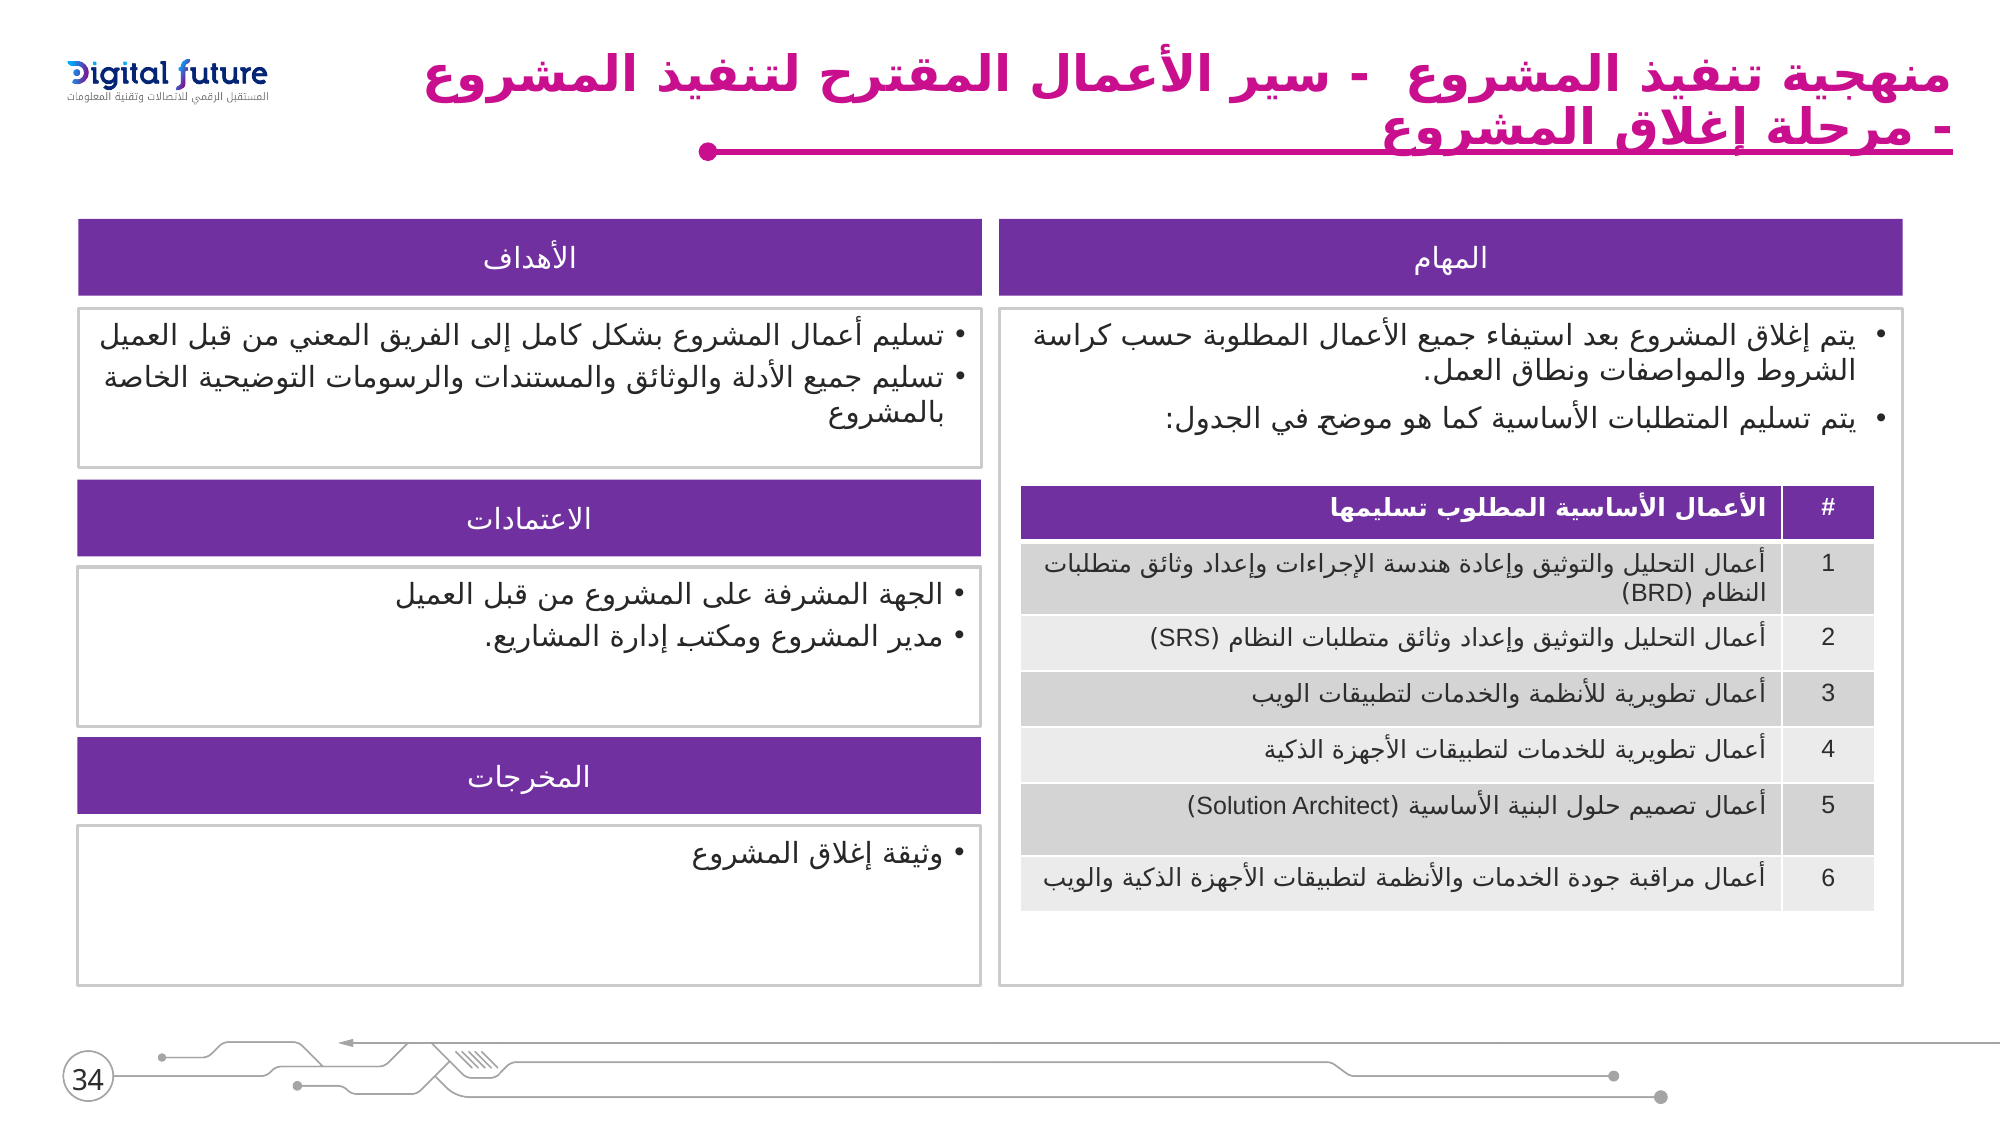

منهجية تنفيذ المشروع  - سير الأعمال المقترح لتنفيذ المشروع - مرحلة إغلاق المشروع
الأهداف
المهام
تسليم أعمال المشروع بشكل كامل إلى الفريق المعني من قبل العميل
تسليم جميع الأدلة والوثائق والمستندات والرسومات التوضيحية الخاصة بالمشروع
يتم إغلاق المشروع بعد استيفاء جميع الأعمال المطلوبة حسب كراسة الشروط والمواصفات ونطاق العمل.
يتم تسليم المتطلبات الأساسية كما هو موضح في الجدول:
الاعتمادات
| الأعمال الأساسية المطلوب تسليمها | # |
| --- | --- |
| أعمال التحليل والتوثيق وإعادة هندسة الإجراءات وإعداد وثائق متطلبات النظام (BRD) | 1 |
| أعمال التحليل والتوثيق وإعداد وثائق متطلبات النظام (SRS) | 2 |
| أعمال تطويرية للأنظمة والخدمات لتطبيقات الويب | 3 |
| أعمال تطويرية للخدمات لتطبيقات الأجهزة الذكية | 4 |
| أعمال تصميم حلول البنية الأساسية (Solution Architect) | 5 |
| أعمال مراقبة جودة الخدمات والأنظمة لتطبيقات الأجهزة الذكية والويب | 6 |
الجهة المشرفة على المشروع من قبل العميل
مدير المشروع ومكتب إدارة المشاريع.
المخرجات
وثيقة إغلاق المشروع